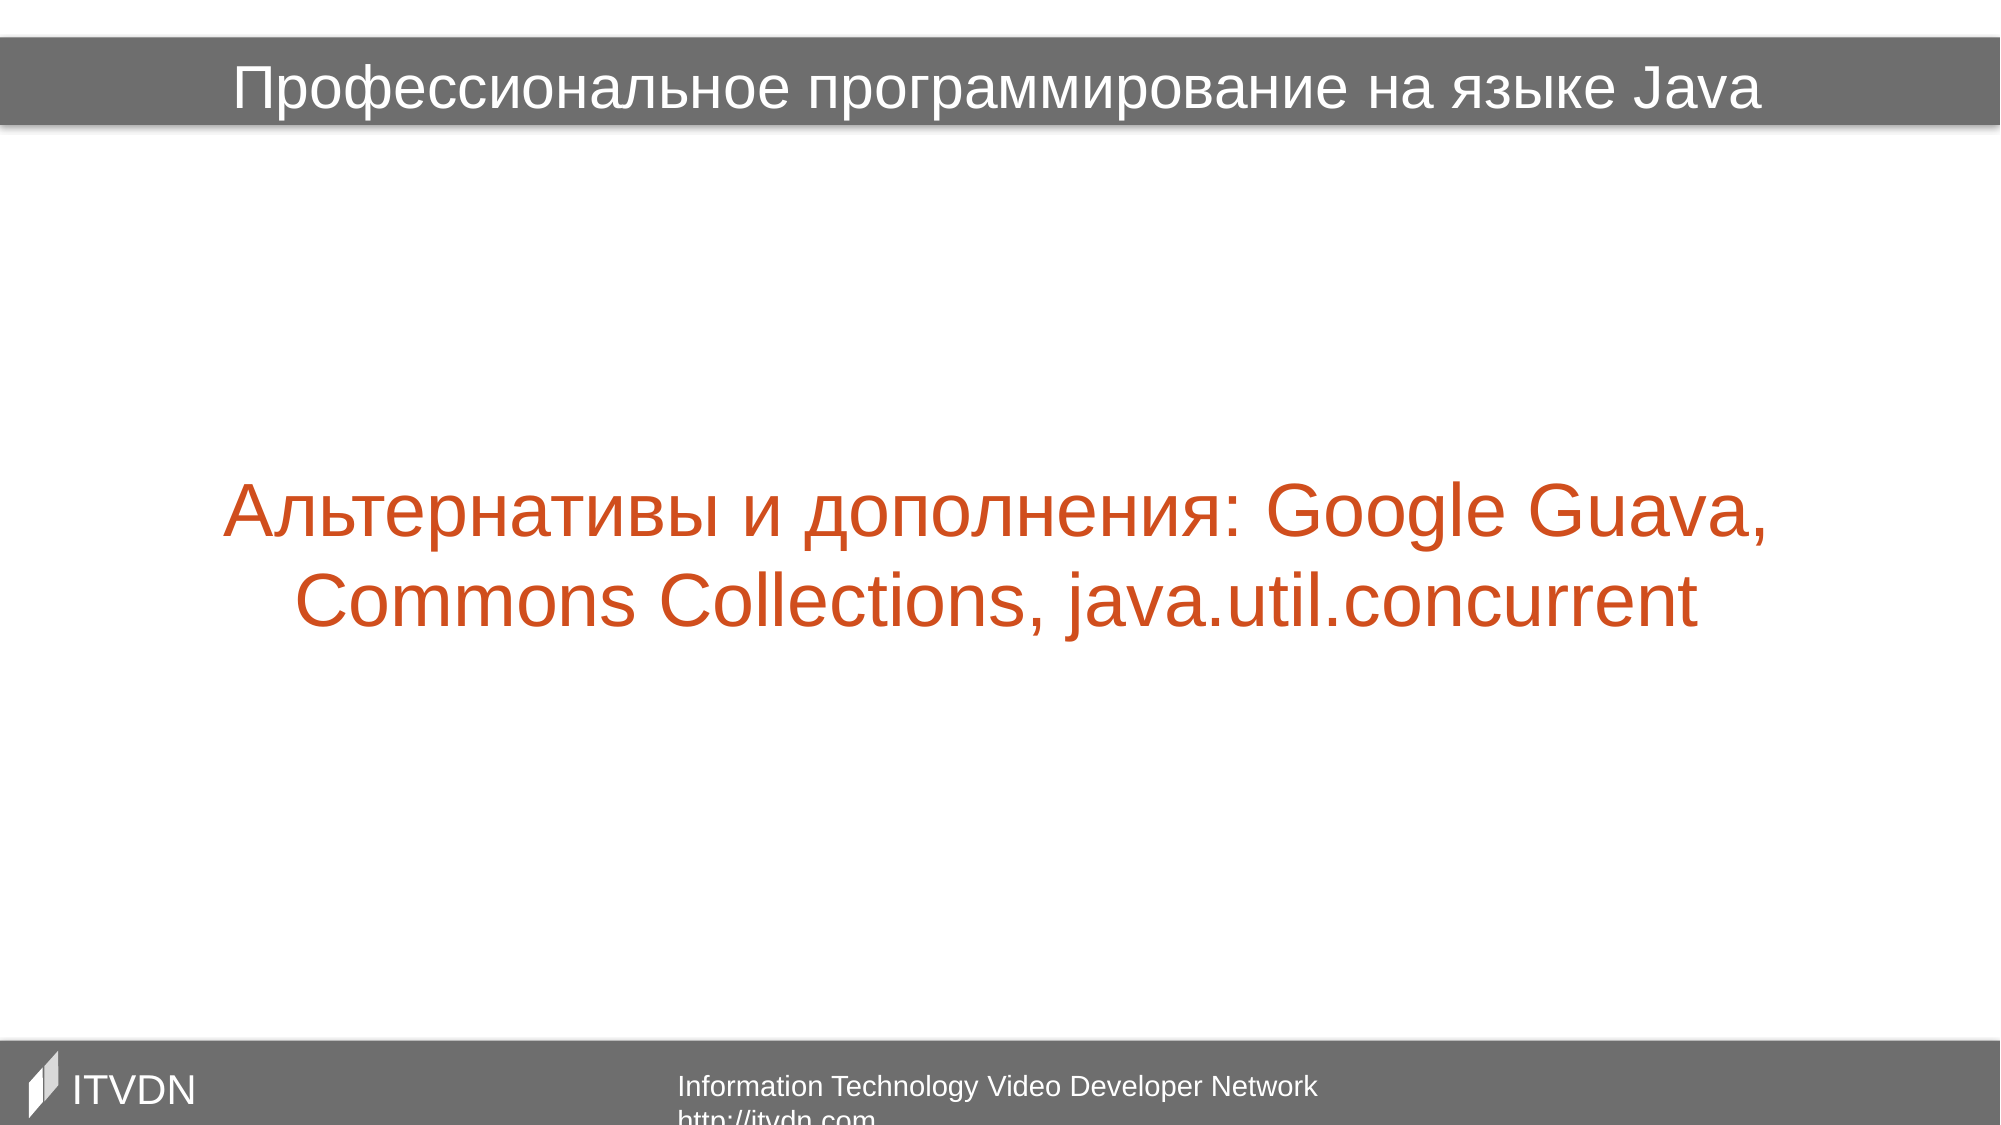

Профессиональное программирование на языке Java
Альтернативы и дополнения: Google Guava, Commons Collections, java.util.concurrent

ITVDN
Information Technology Video Developer Network                                                       http://itvdn.com